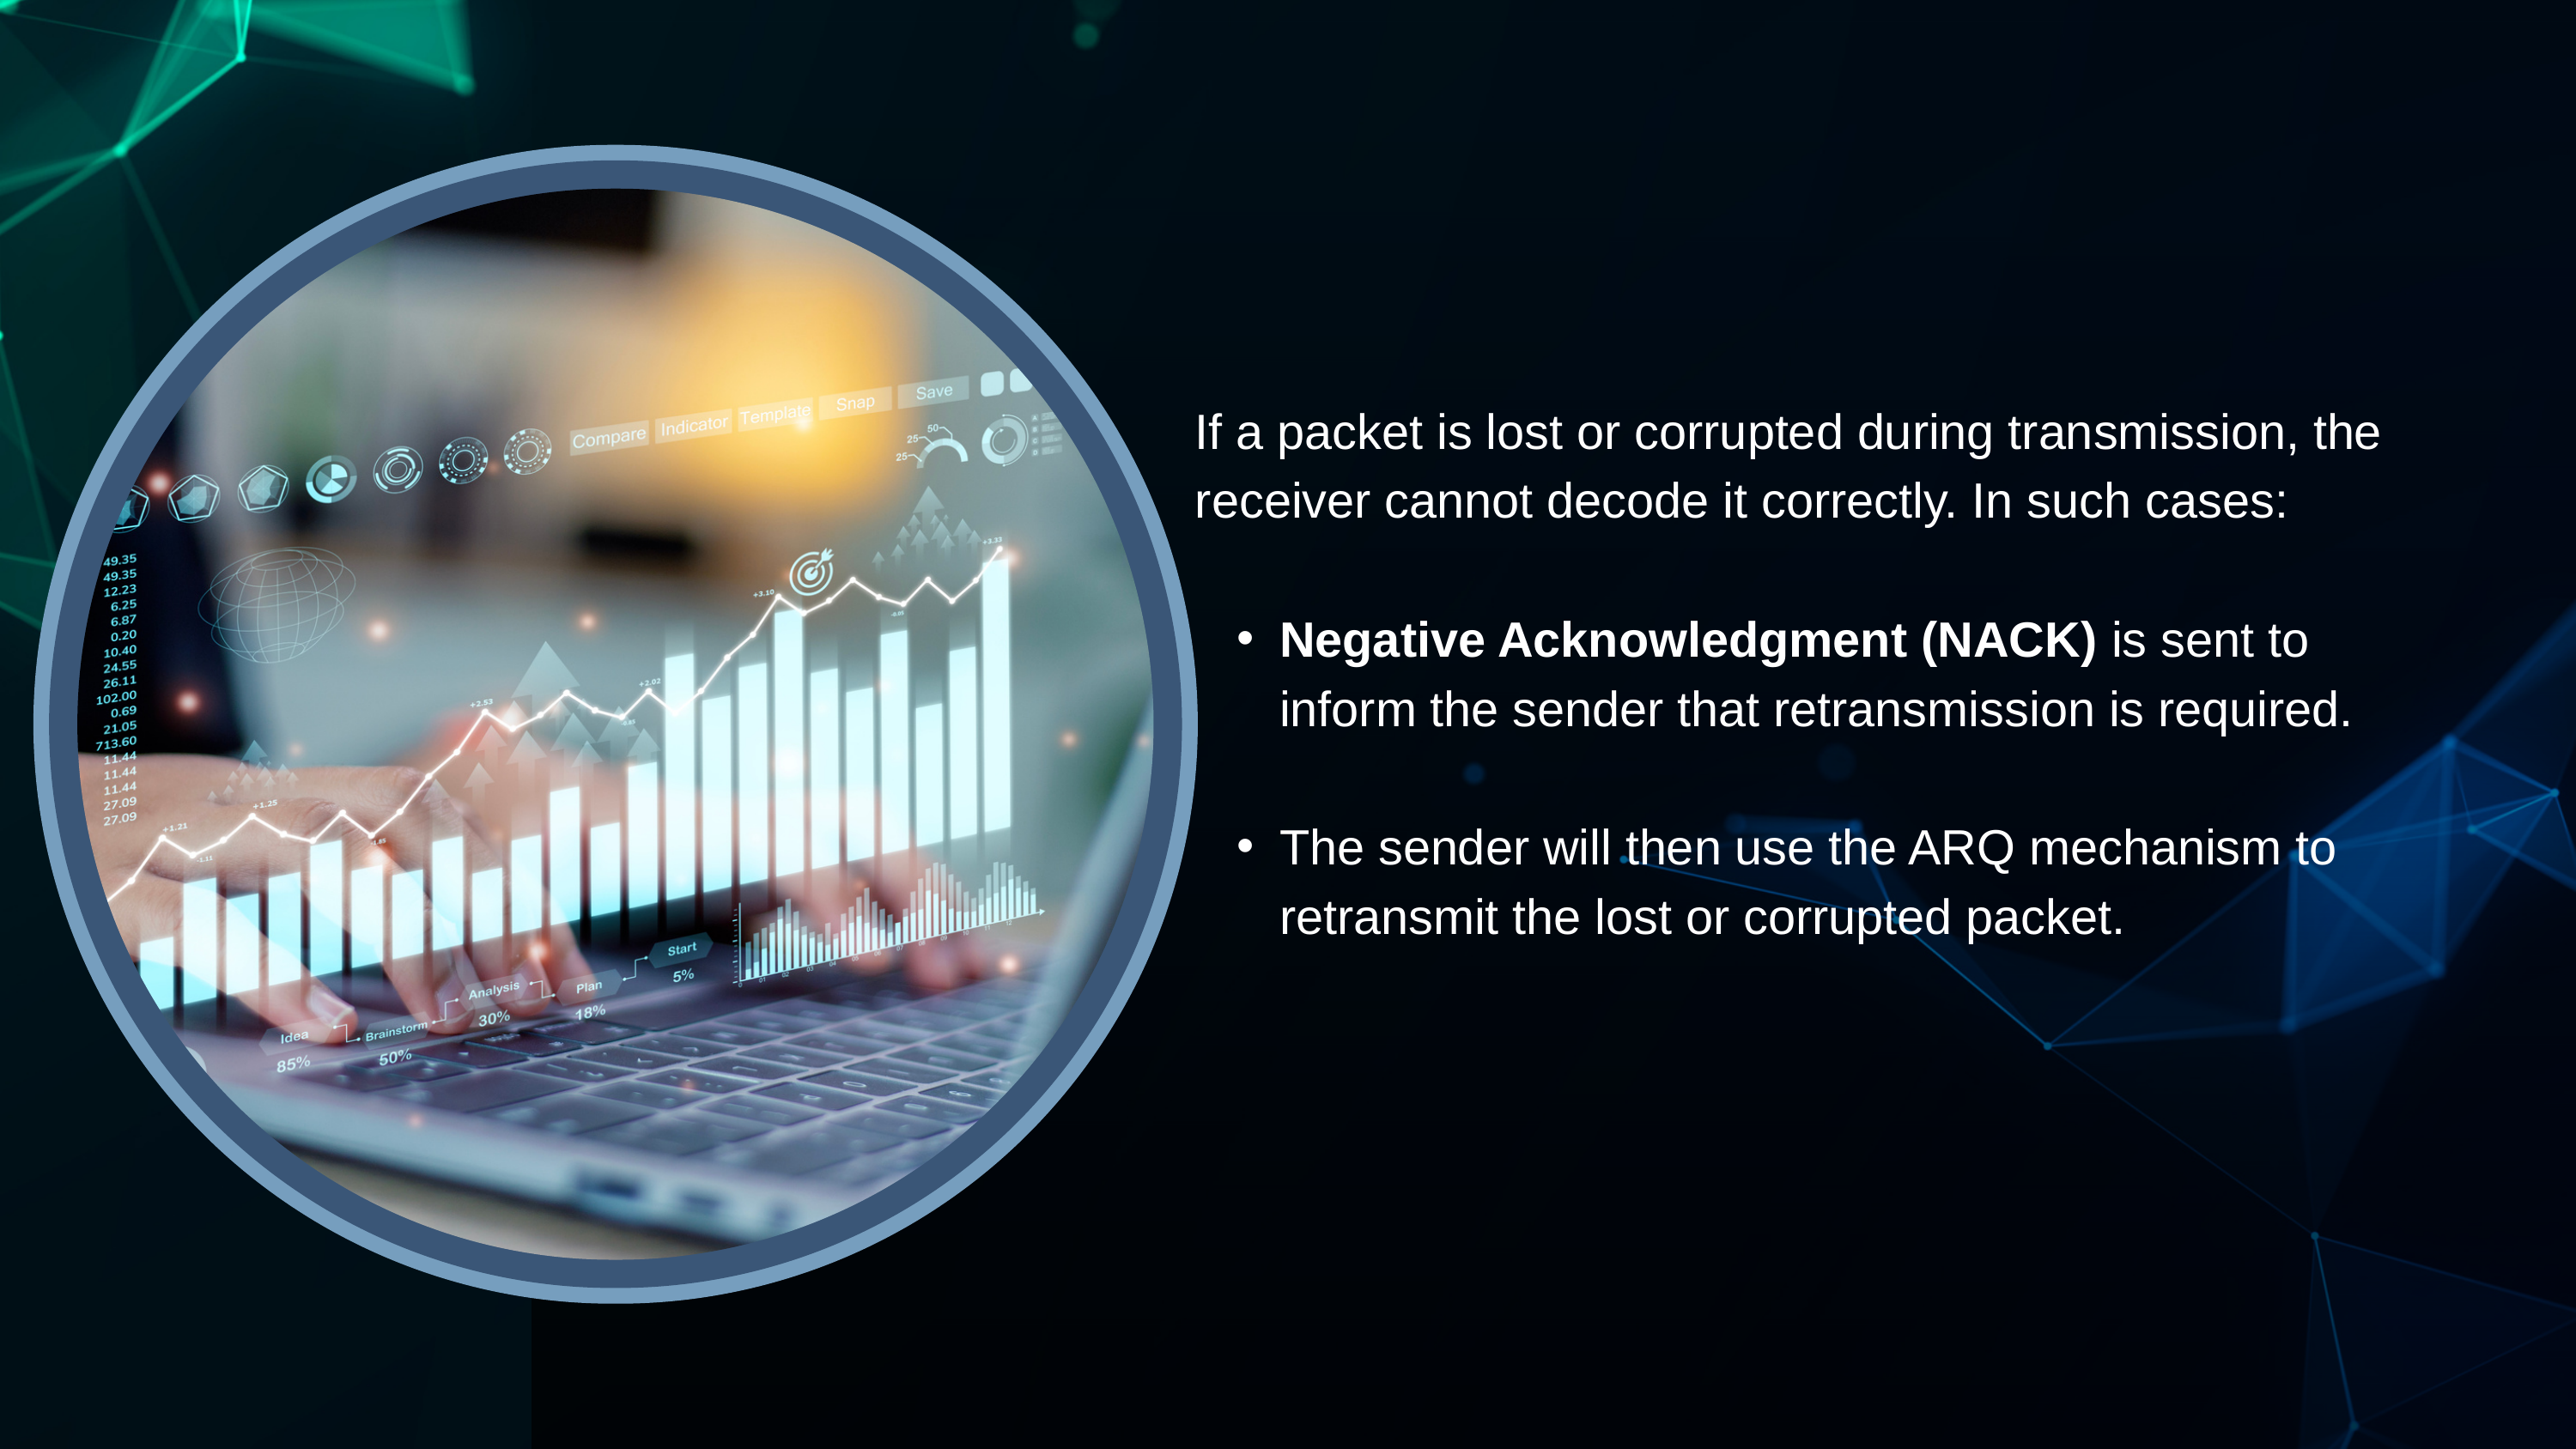

If a packet is lost or corrupted during transmission, the receiver cannot decode it correctly. In such cases:

Negative Acknowledgment (NACK) is sent to inform the sender that retransmission is required.

The sender will then use the ARQ mechanism to retransmit the lost or corrupted packet.